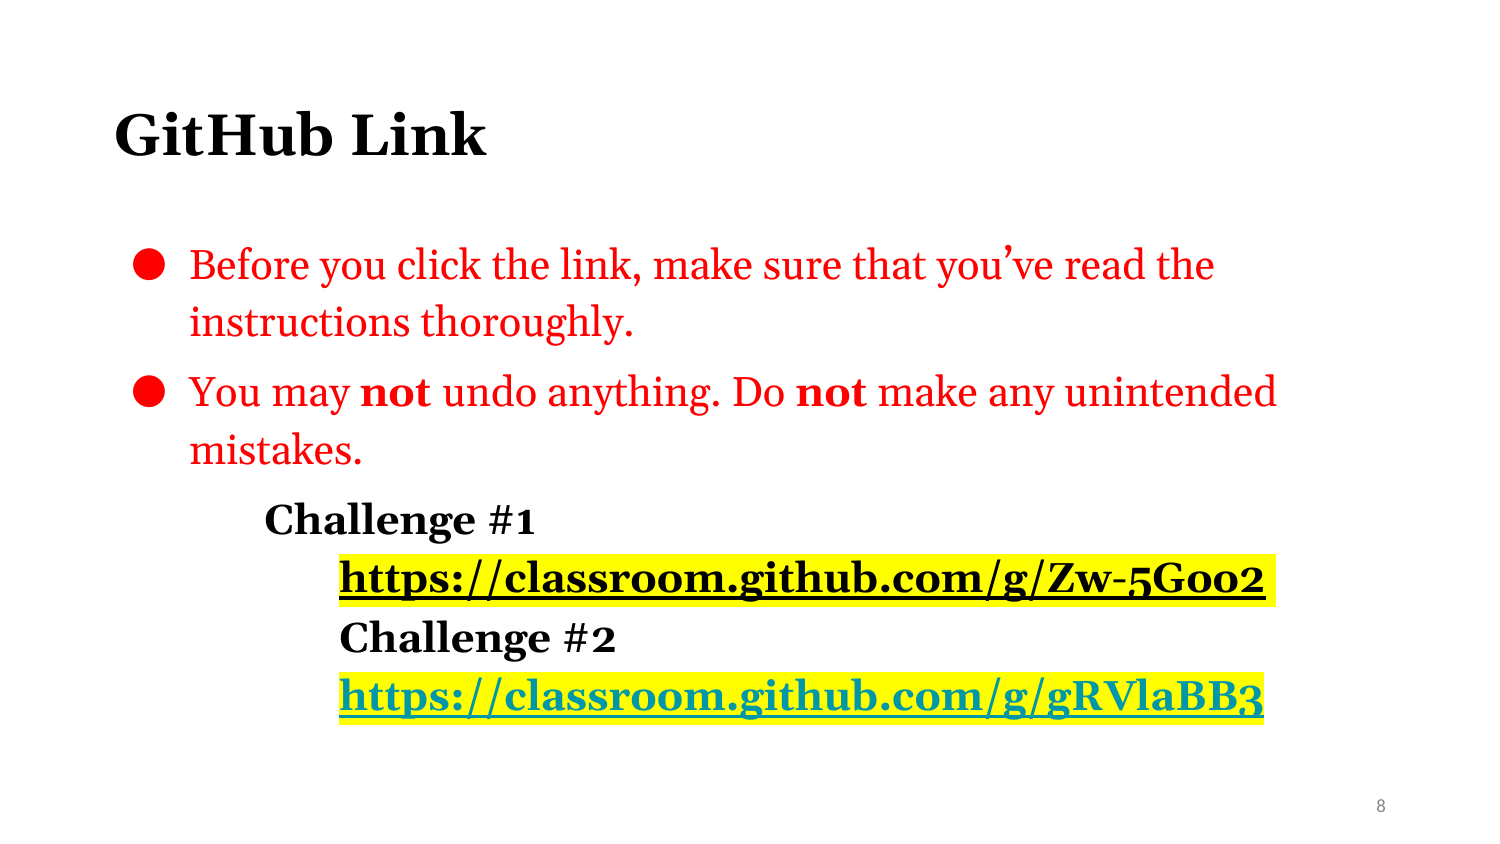

# GitHub Link
Before you click the link, make sure that you’ve read the instructions thoroughly.
You may not undo anything. Do not make any unintended mistakes.
Challenge #1
	https://classroom.github.com/g/Zw-5Goo2
	Challenge #2
	https://classroom.github.com/g/gRVlaBB3
8